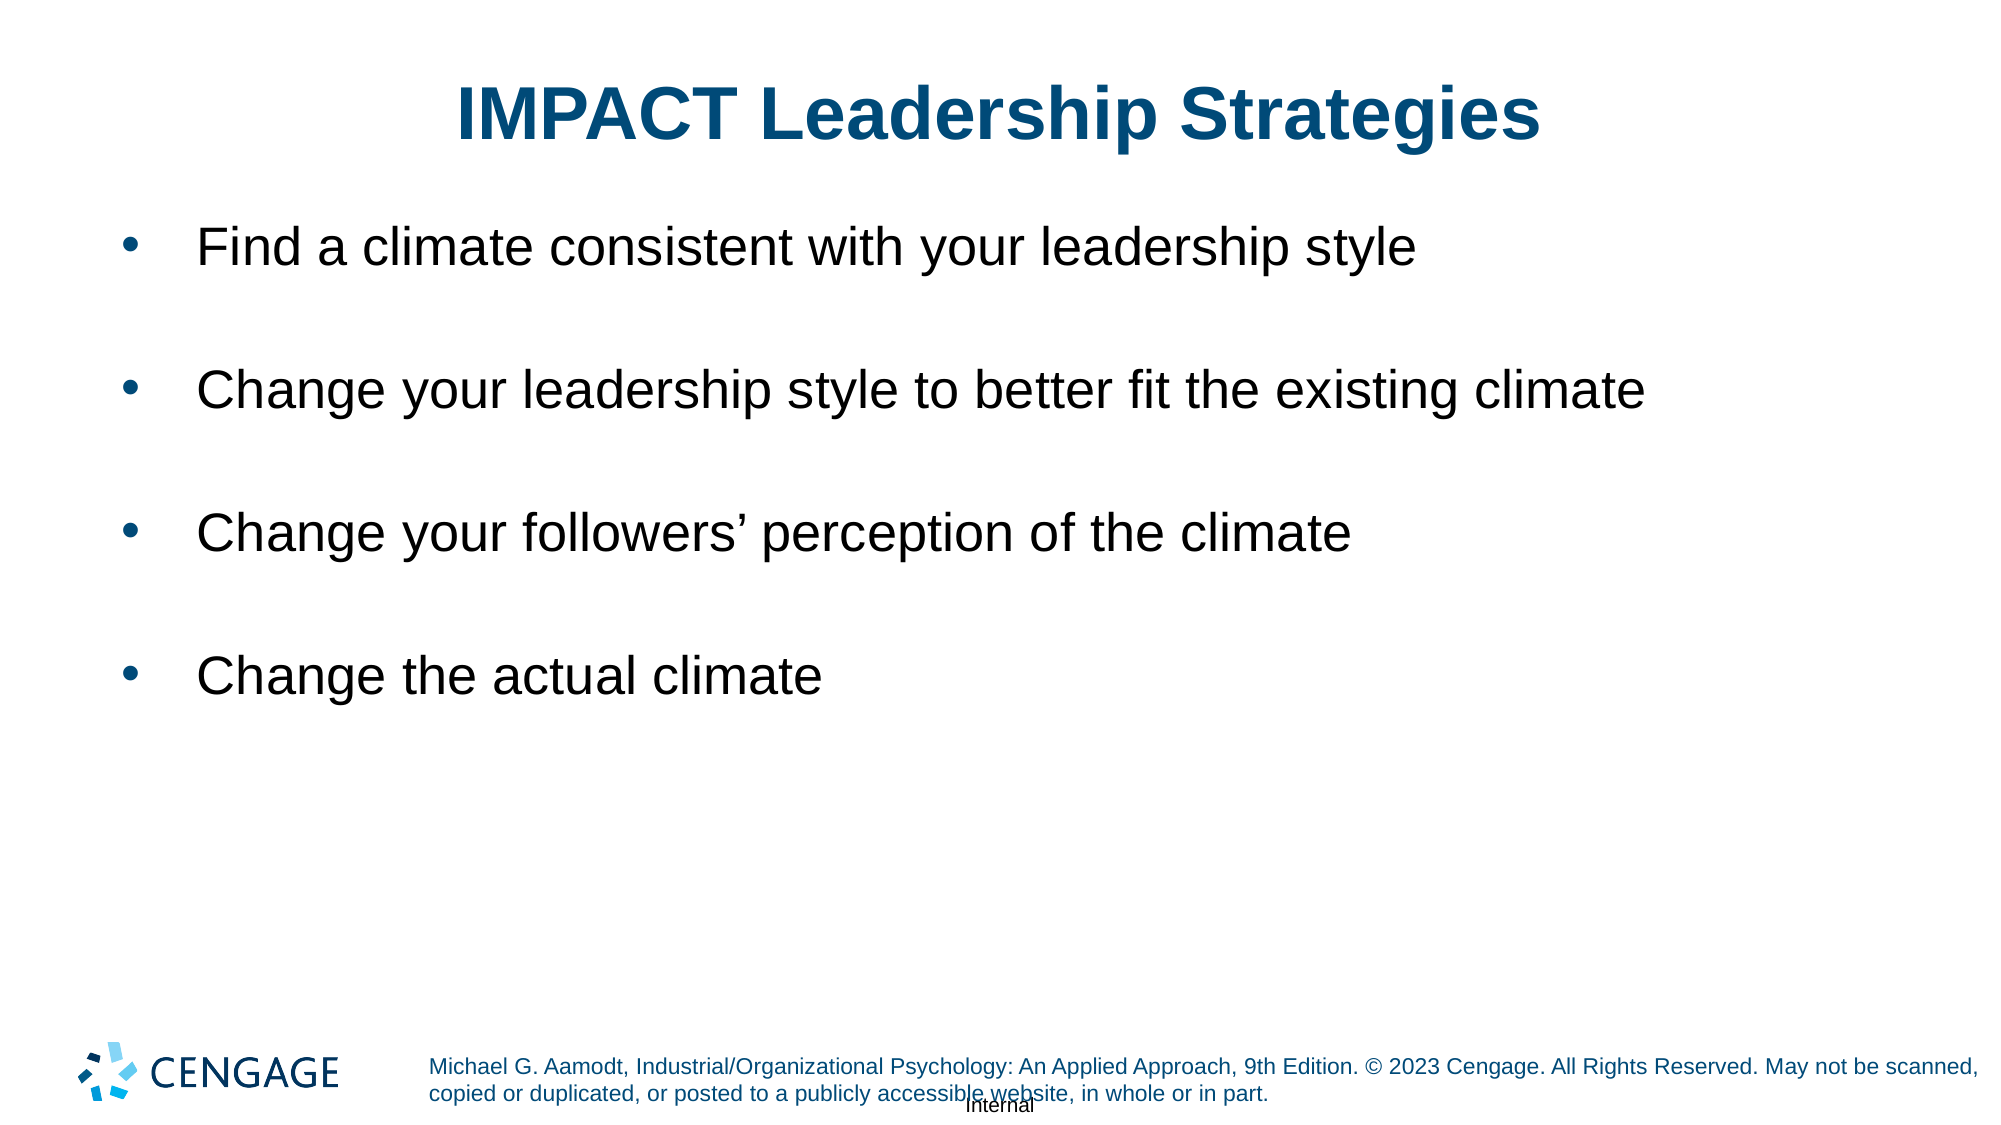

# IMPACT Leadership Strategies
Find a climate consistent with your leadership style
Change your leadership style to better fit the existing climate
Change your followers’ perception of the climate
Change the actual climate